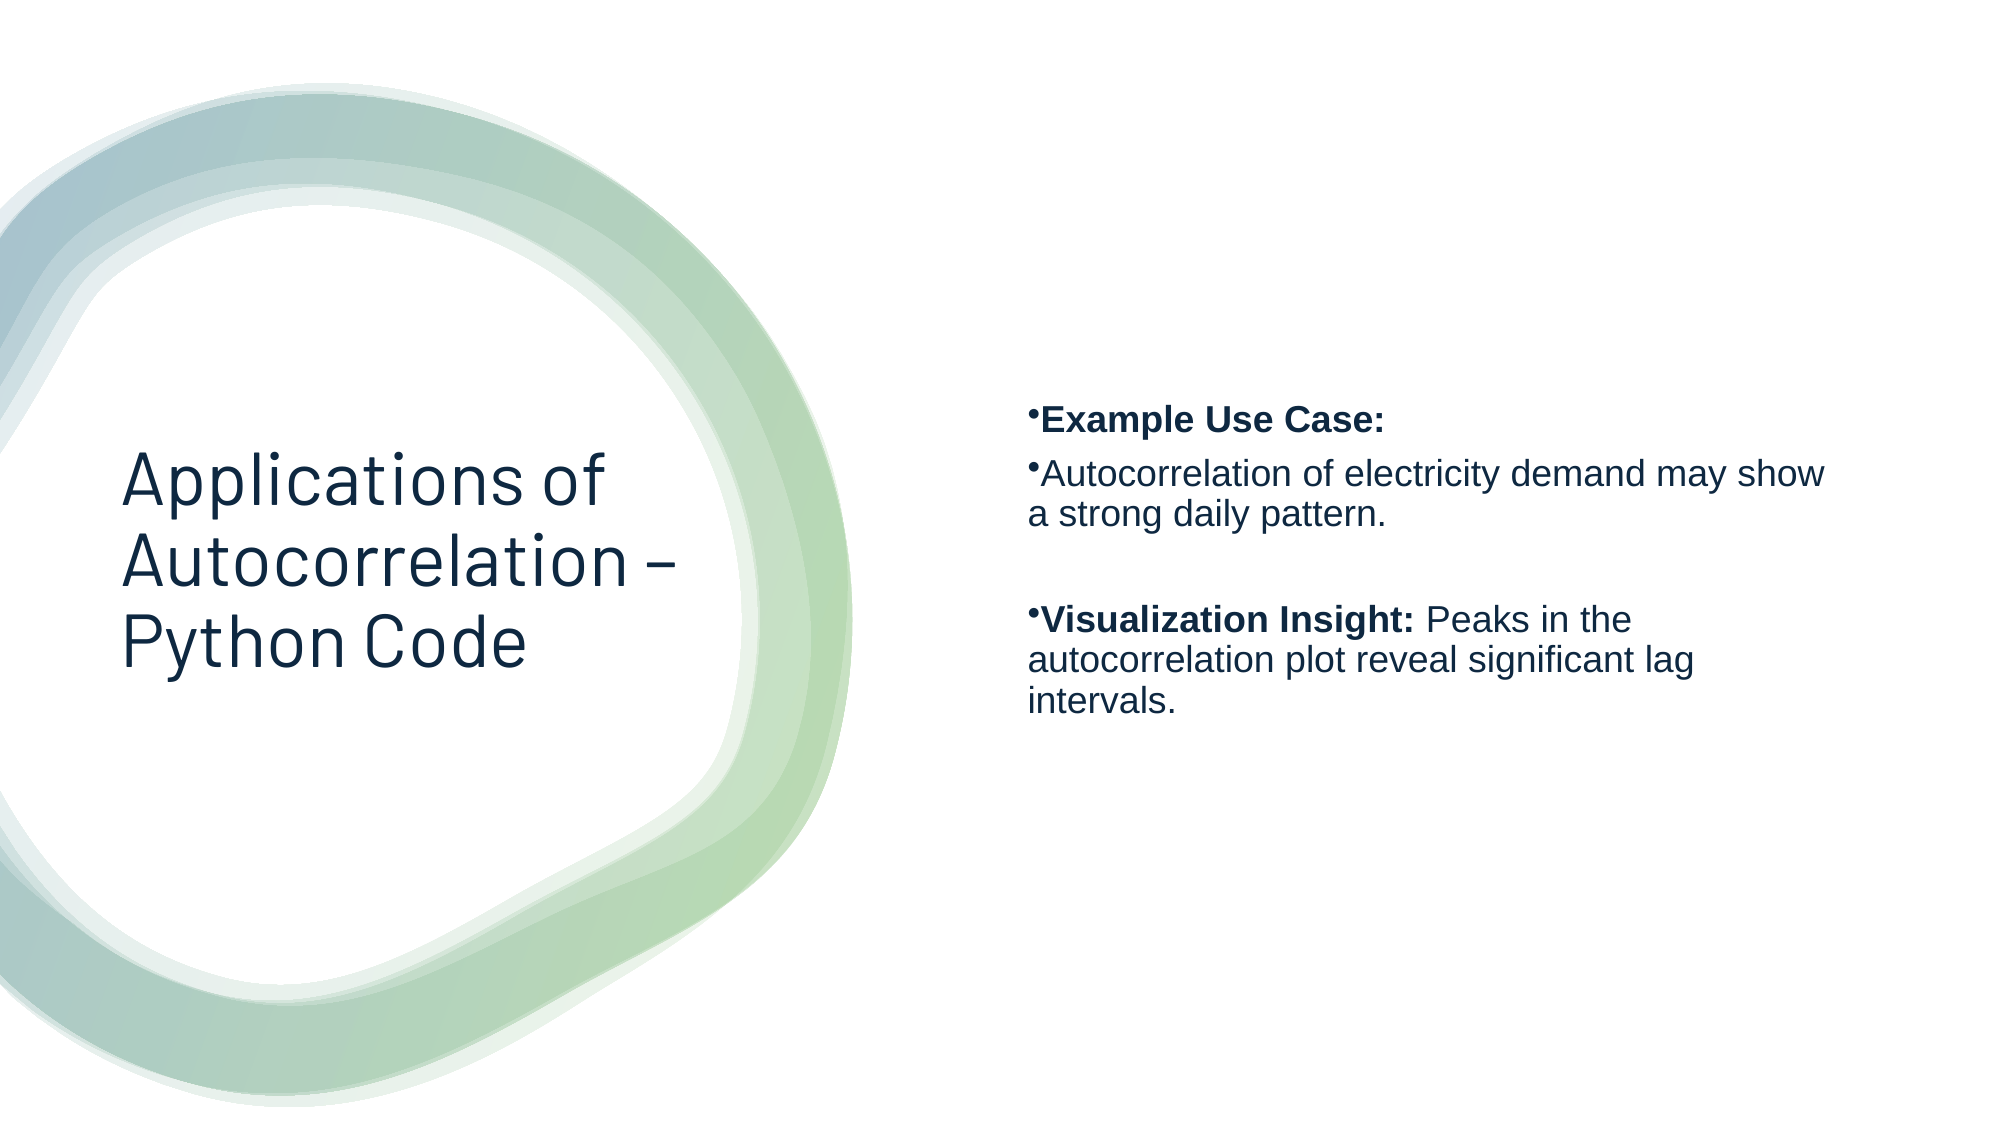

Example Use Case:
Autocorrelation of electricity demand may show a strong daily pattern.

Visualization Insight: Peaks in the autocorrelation plot reveal significant lag intervals.
# Applications of Autocorrelation – Python Code